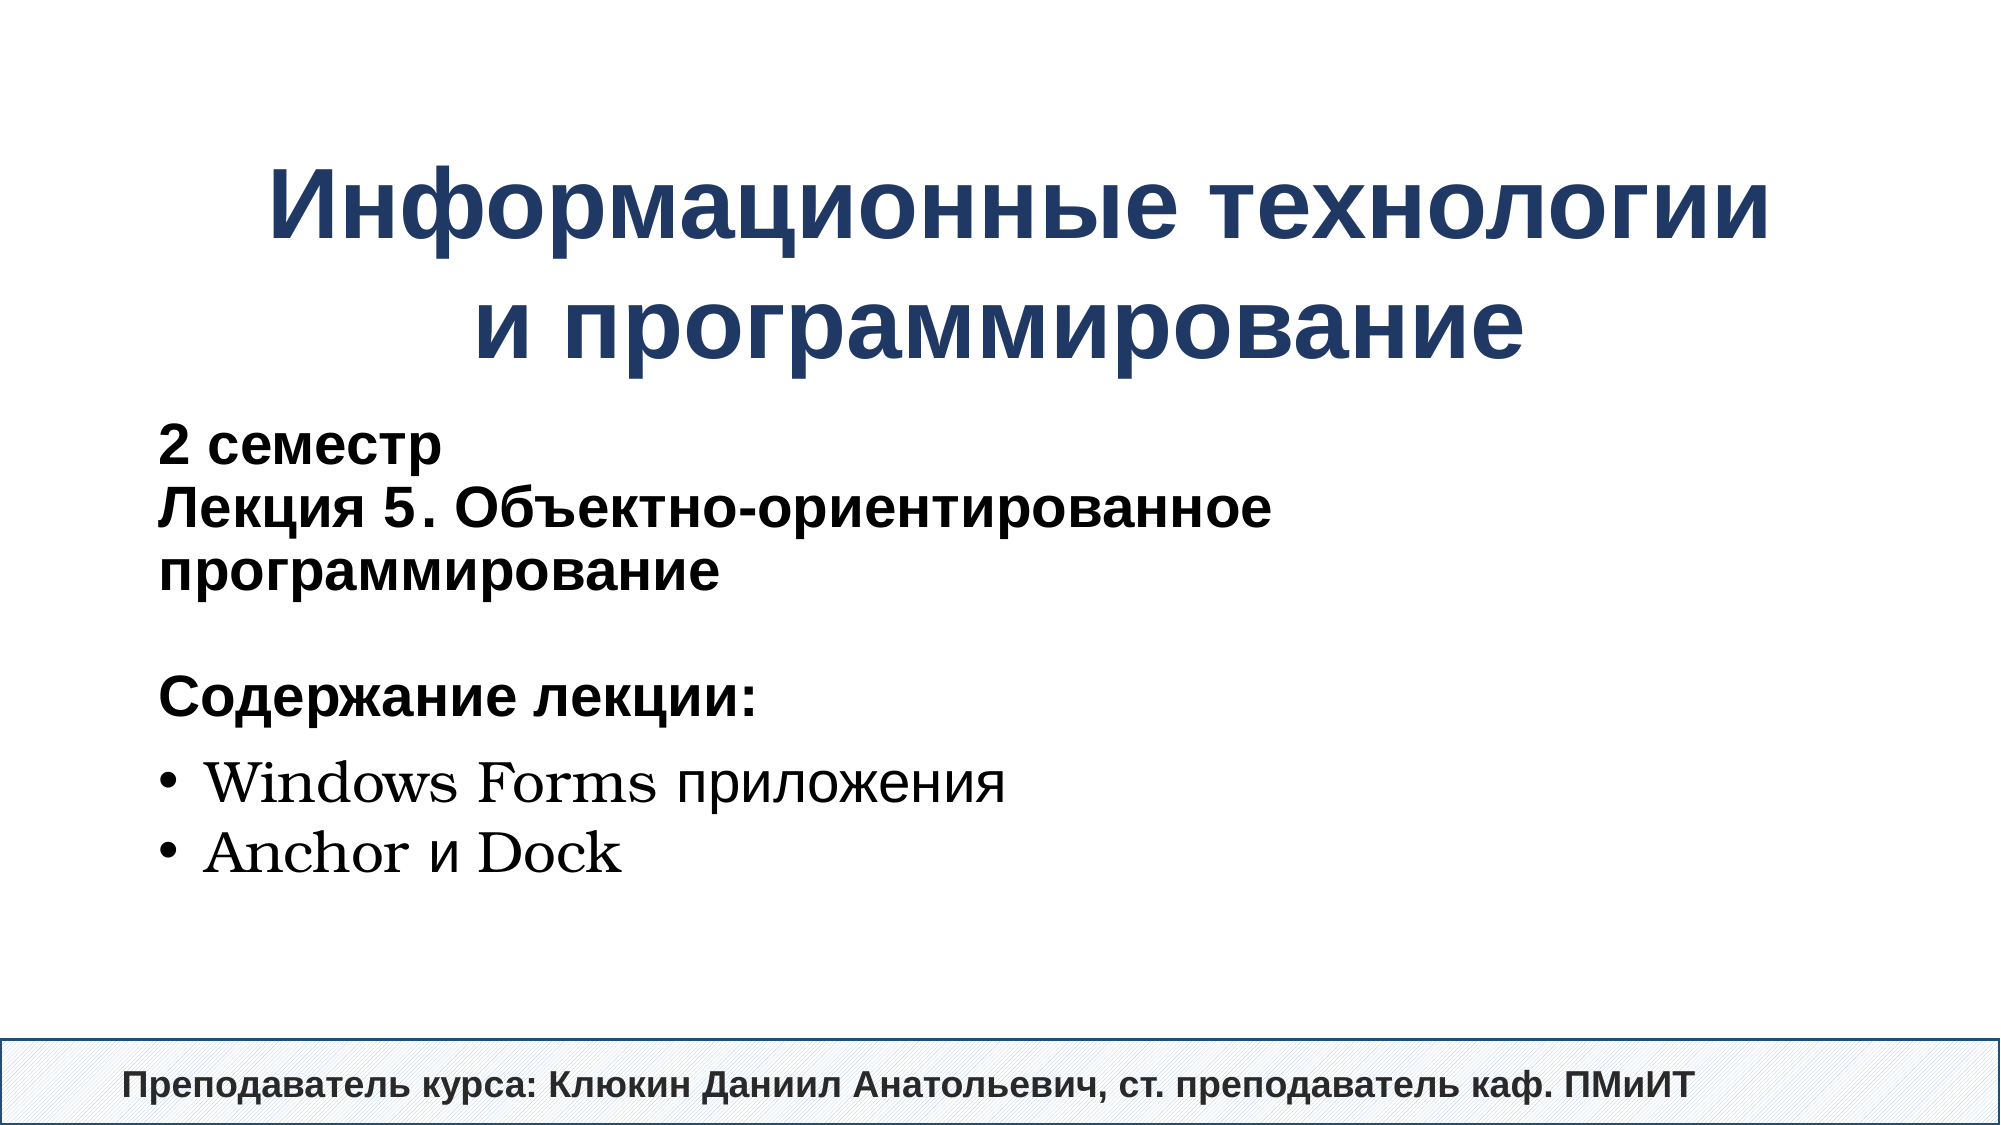

Информационные технологии
и программирование
# 2 семестр Лекция 5. Объектно-ориентированное программирование Содержание лекции:
Windows Forms приложения
Anchor и Dock
Преподаватель курса: Клюкин Даниил Анатольевич, ст. преподаватель каф. ПМиИТ